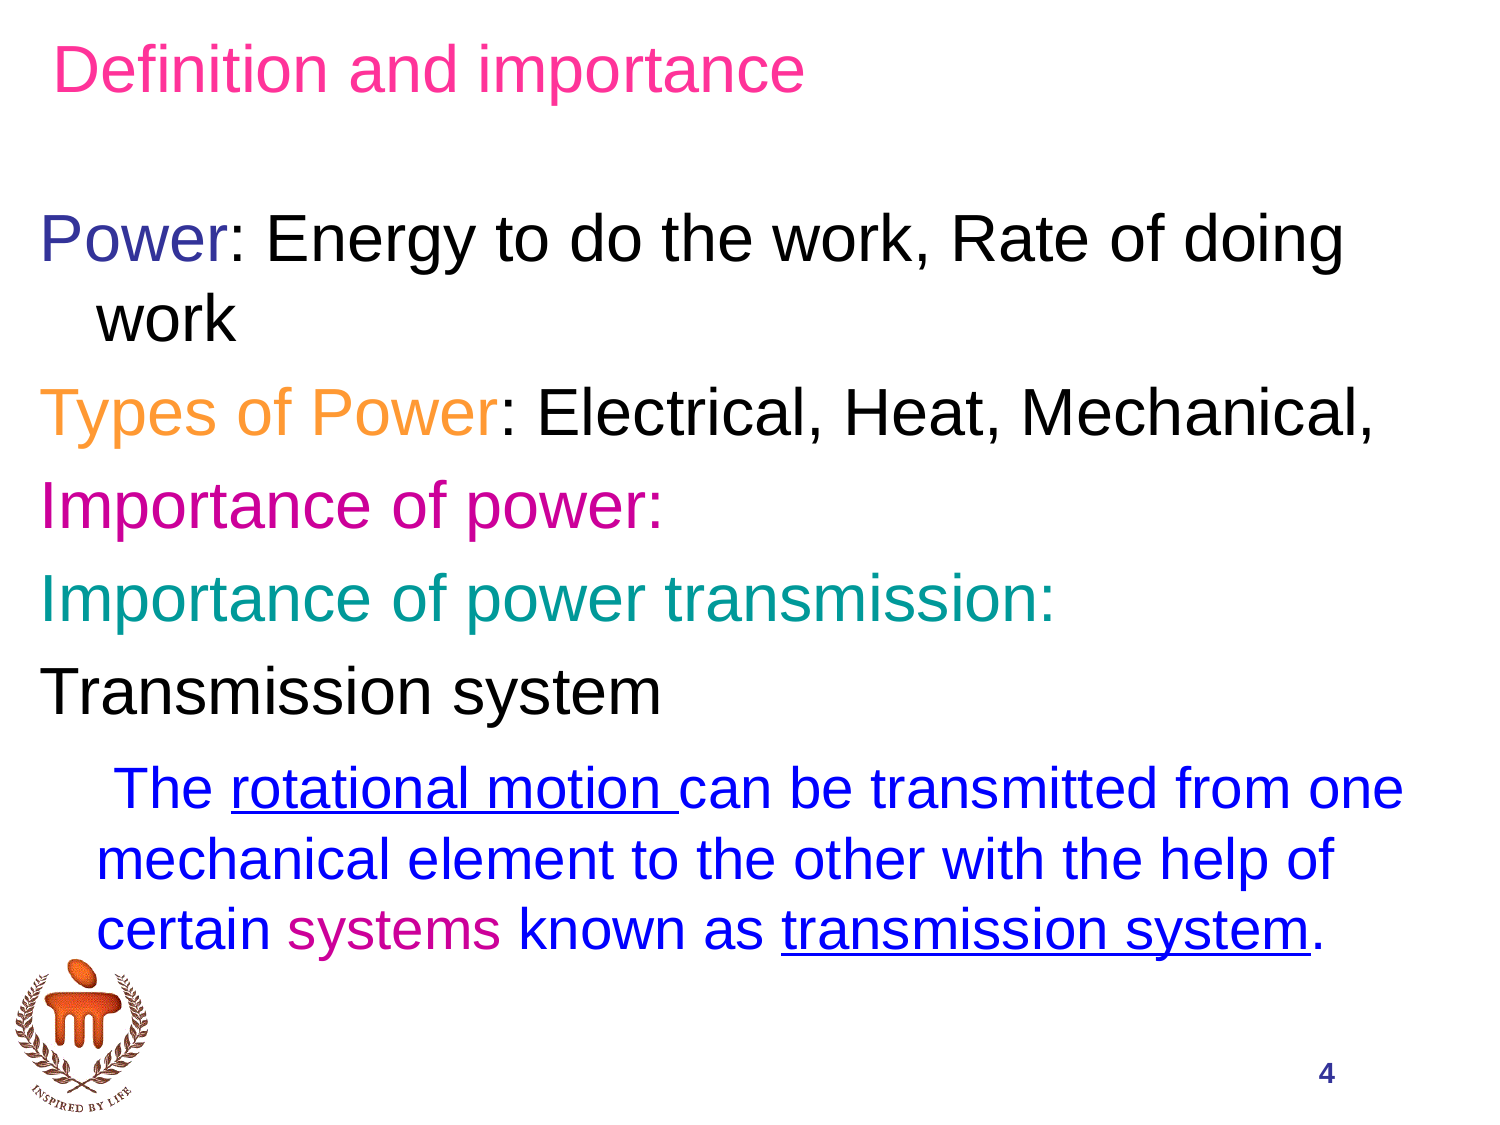

# Definition and importance
Power: Energy to do the work, Rate of doing work
Types of Power: Electrical, Heat, Mechanical,
Importance of power:
Importance of power transmission:
Transmission system
    The rotational motion can be transmitted from one mechanical element to the other with the help of certain systems known as transmission system.

4